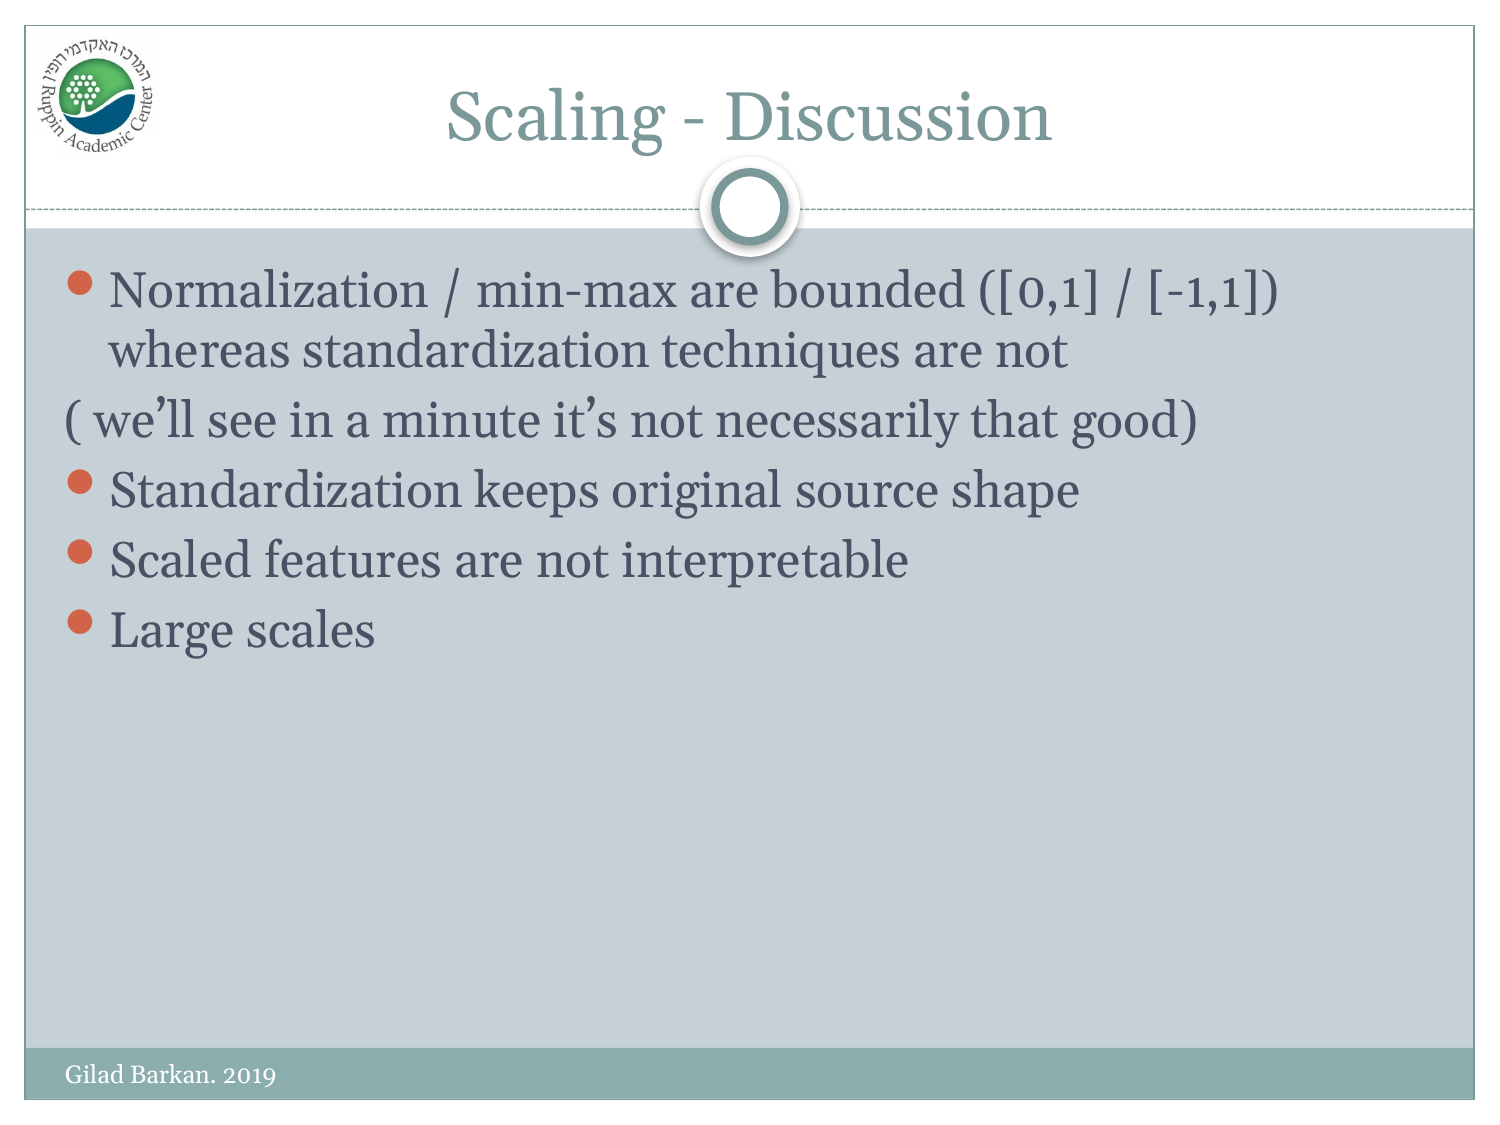

# Scaling - Discussion
Normalization / min-max are bounded ([0,1] / [-1,1]) whereas standardization techniques are not
( we’ll see in a minute it’s not necessarily that good)
Standardization keeps original source shape
Scaled features are not interpretable
Large scales
Gilad Barkan. 2019